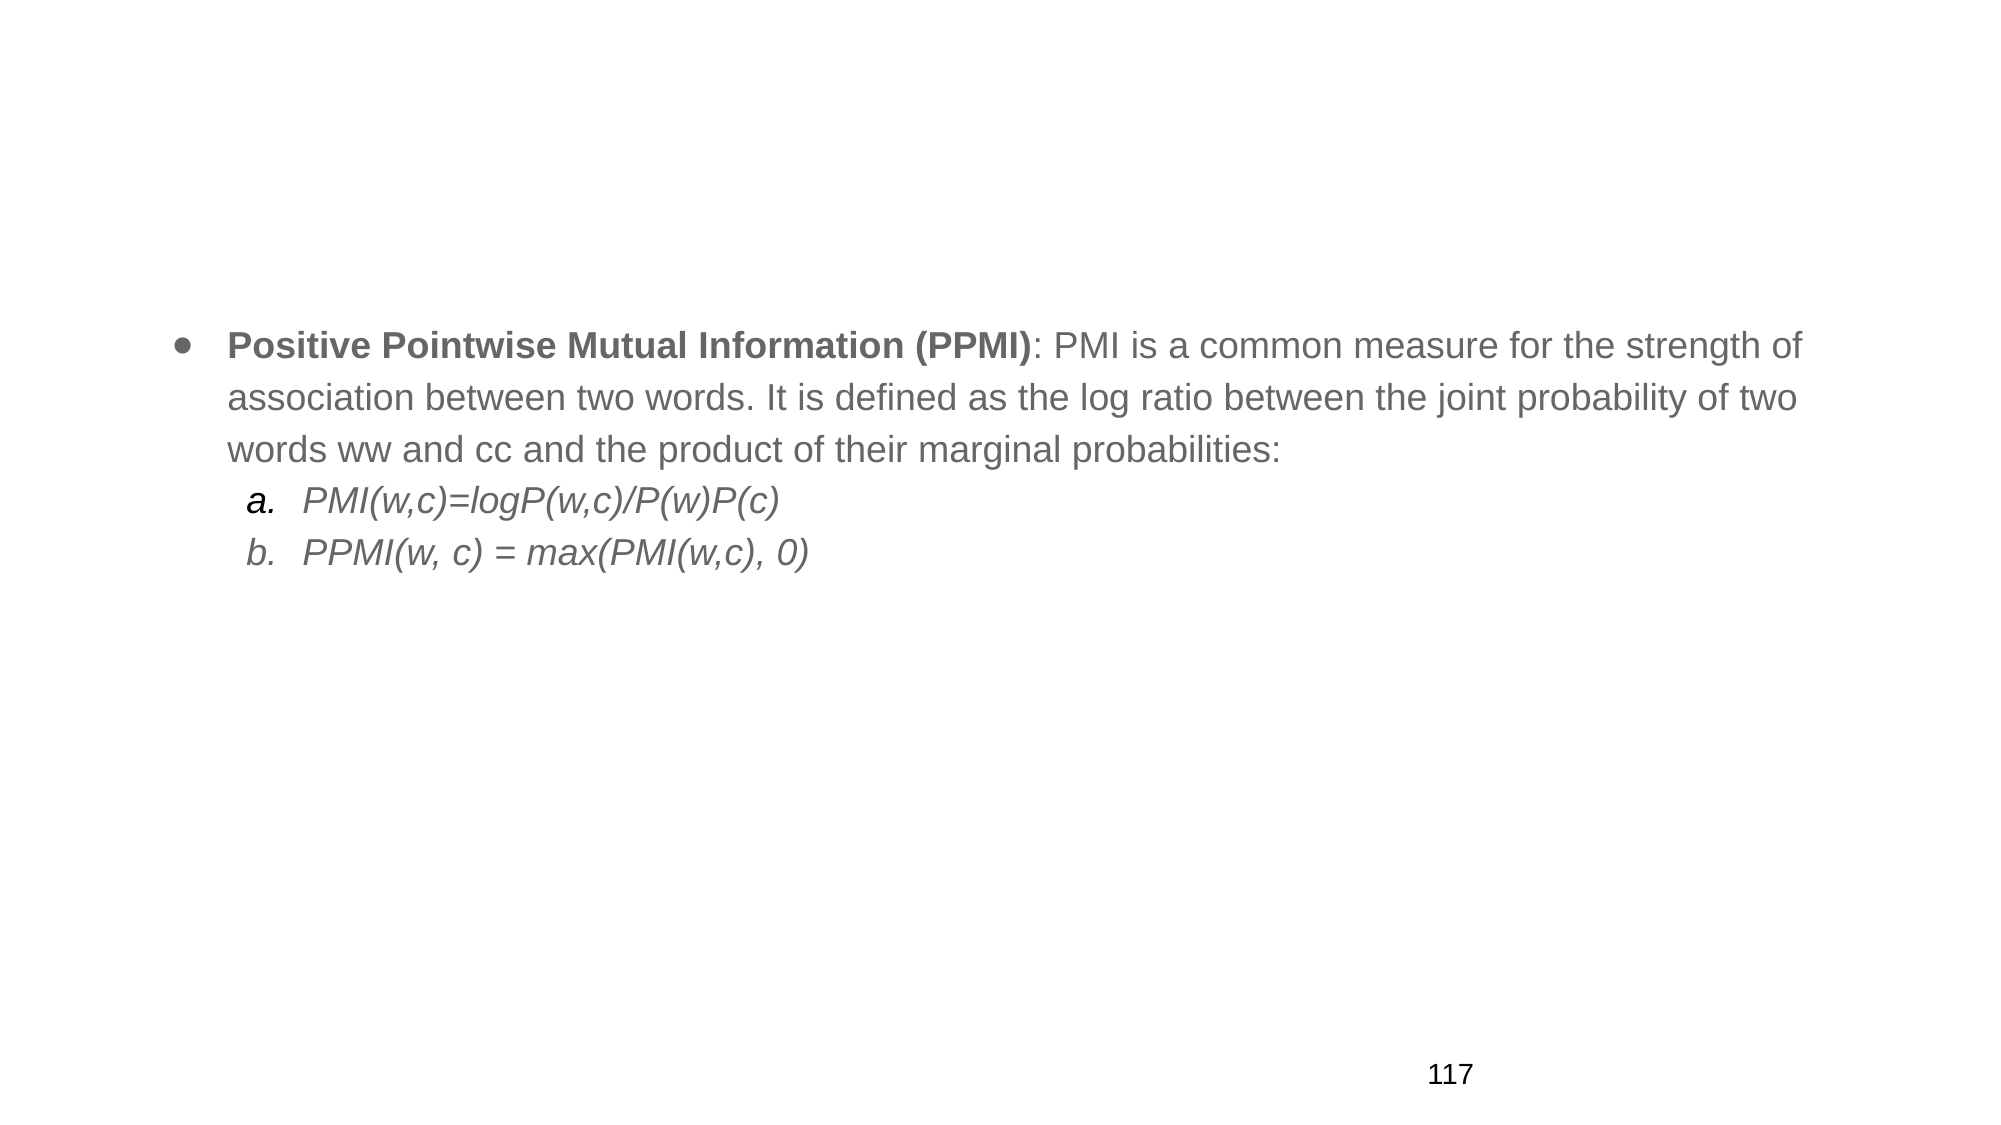

#
Positive Pointwise Mutual Information (PPMI): PMI is a common measure for the strength of association between two words. It is defined as the log ratio between the joint probability of two words ww and cc and the product of their marginal probabilities:
PMI(w,c)=logP(w,c)/P(w)P(c)
PPMI(w, c) = max(PMI(w,c), 0)
117